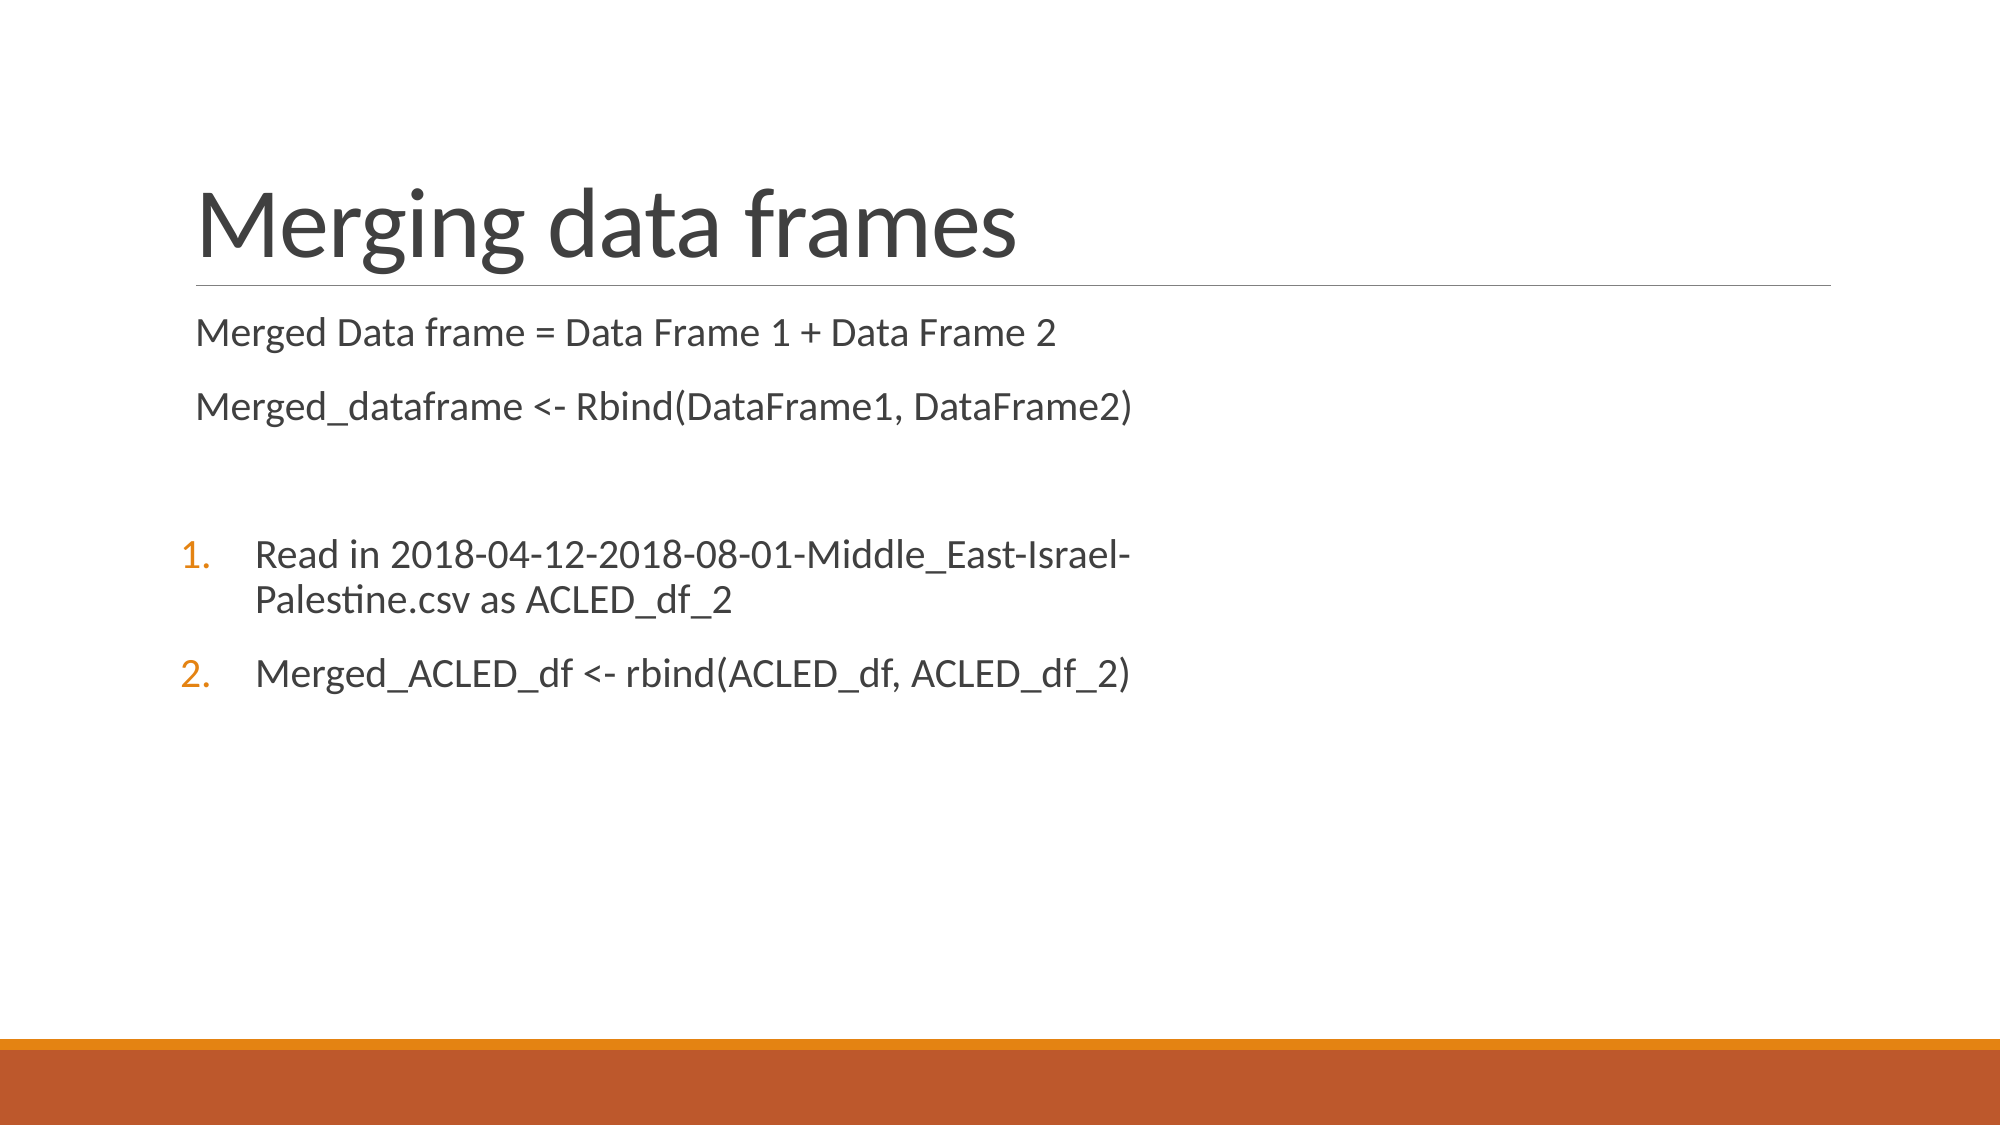

# Merging data frames
Merged Data frame = Data Frame 1 + Data Frame 2
Merged_dataframe <- Rbind(DataFrame1, DataFrame2)

Read in 2018-04-12-2018-08-01-Middle_East-Israel-Palestine.csv as ACLED_df_2
Merged_ACLED_df <- rbind(ACLED_df, ACLED_df_2)